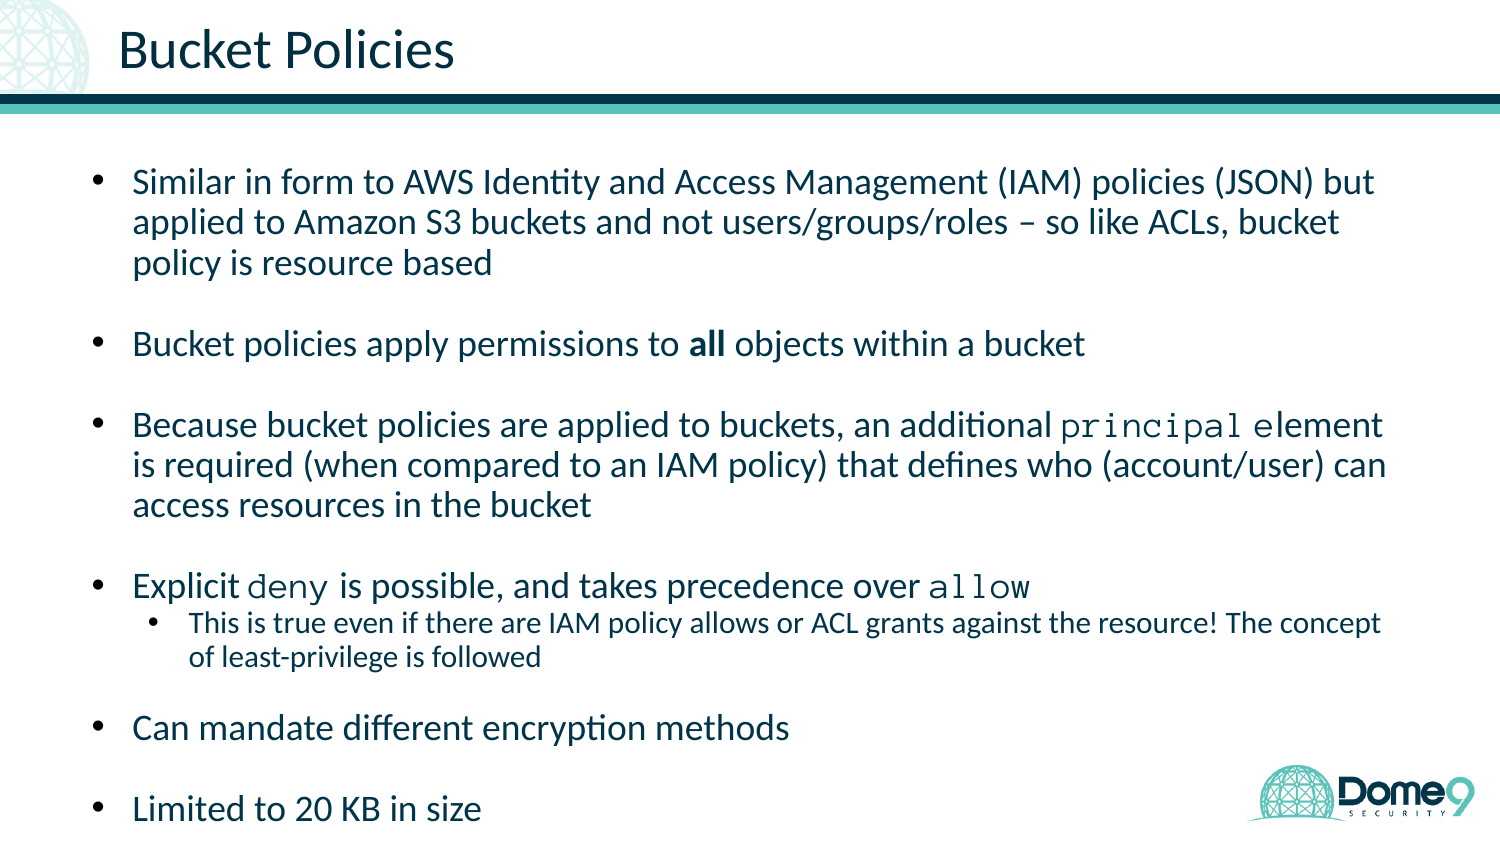

# Bucket Policies
Similar in form to AWS Identity and Access Management (IAM) policies (JSON) but applied to Amazon S3 buckets and not users/groups/roles – so like ACLs, bucket policy is resource based

Bucket policies apply permissions to all objects within a bucket

Because bucket policies are applied to buckets, an additional principal element is required (when compared to an IAM policy) that defines who (account/user) can access resources in the bucket

Explicit deny is possible, and takes precedence over allow
This is true even if there are IAM policy allows or ACL grants against the resource! The concept of least-privilege is followed

Can mandate different encryption methods

Limited to 20 KB in size